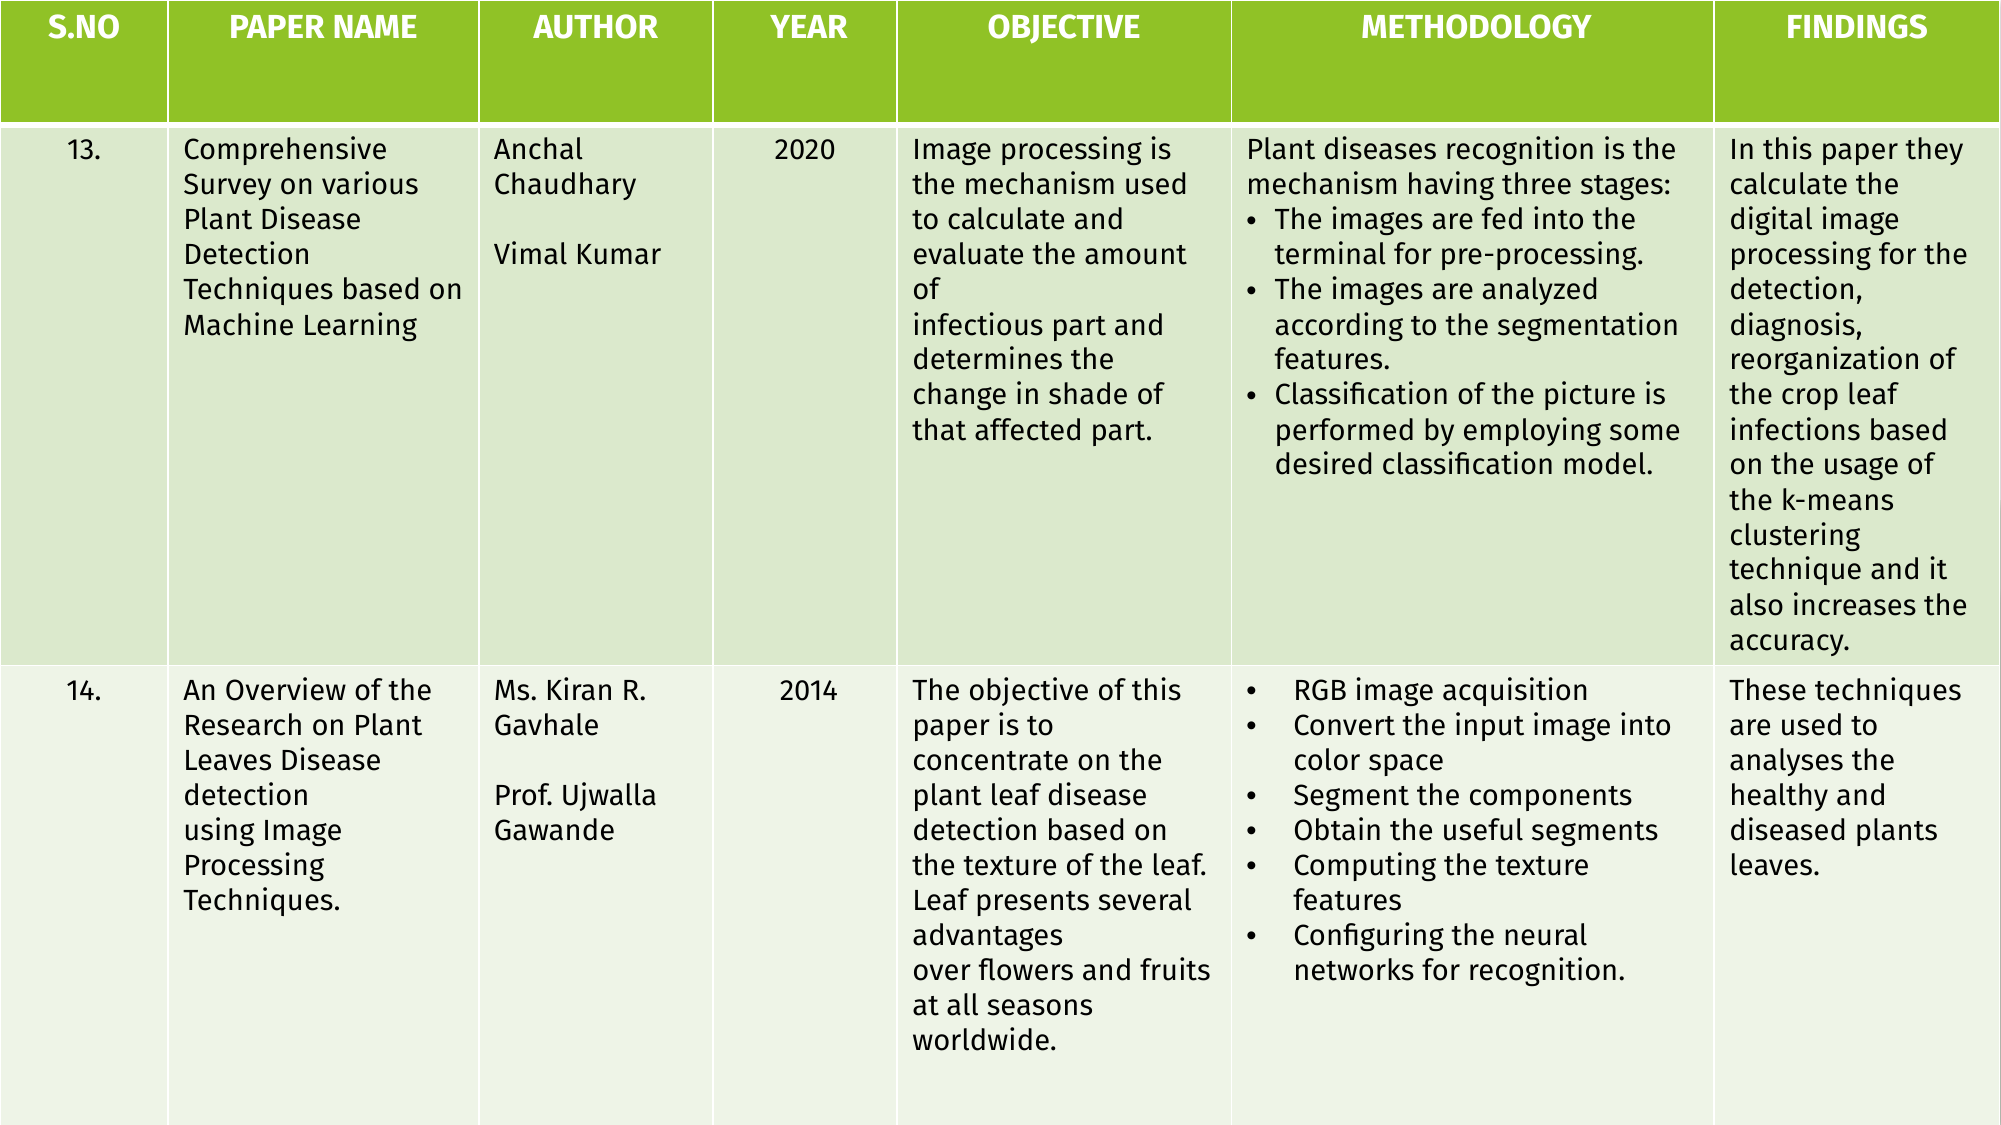

| S.NO | PAPER NAME | AUTHOR | YEAR | OBJECTIVE | METHODOLOGY | FINDINGS |
| --- | --- | --- | --- | --- | --- | --- |
| 13. | Comprehensive Survey on various Plant Disease Detection Techniques based on Machine Learning | Anchal Chaudhary Vimal Kumar | 2020 | Image processing is the mechanism used to calculate and evaluate the amount of infectious part and determines the change in shade of that affected part. | Plant diseases recognition is the mechanism having three stages: The images are fed into the terminal for pre-processing. The images are analyzed according to the segmentation features. Classification of the picture is performed by employing some desired classification model. | In this paper they calculate the digital image processing for the detection, diagnosis, reorganization of the crop leaf infections based on the usage of the k-means clustering technique and it also increases the accuracy. |
| 14. | An Overview of the Research on Plant Leaves Disease detection using Image Processing Techniques. | Ms. Kiran R. Gavhale Prof. Ujwalla Gawande | 2014 | The objective of this paper is to concentrate on the plant leaf disease detection based on the texture of the leaf. Leaf presents several advantages over flowers and fruits at all seasons worldwide. | RGB image acquisition Convert the input image into color space Segment the components Obtain the useful segments Computing the texture features Configuring the neural networks for recognition. | These techniques are used to analyses the healthy and diseased plants leaves. |
#